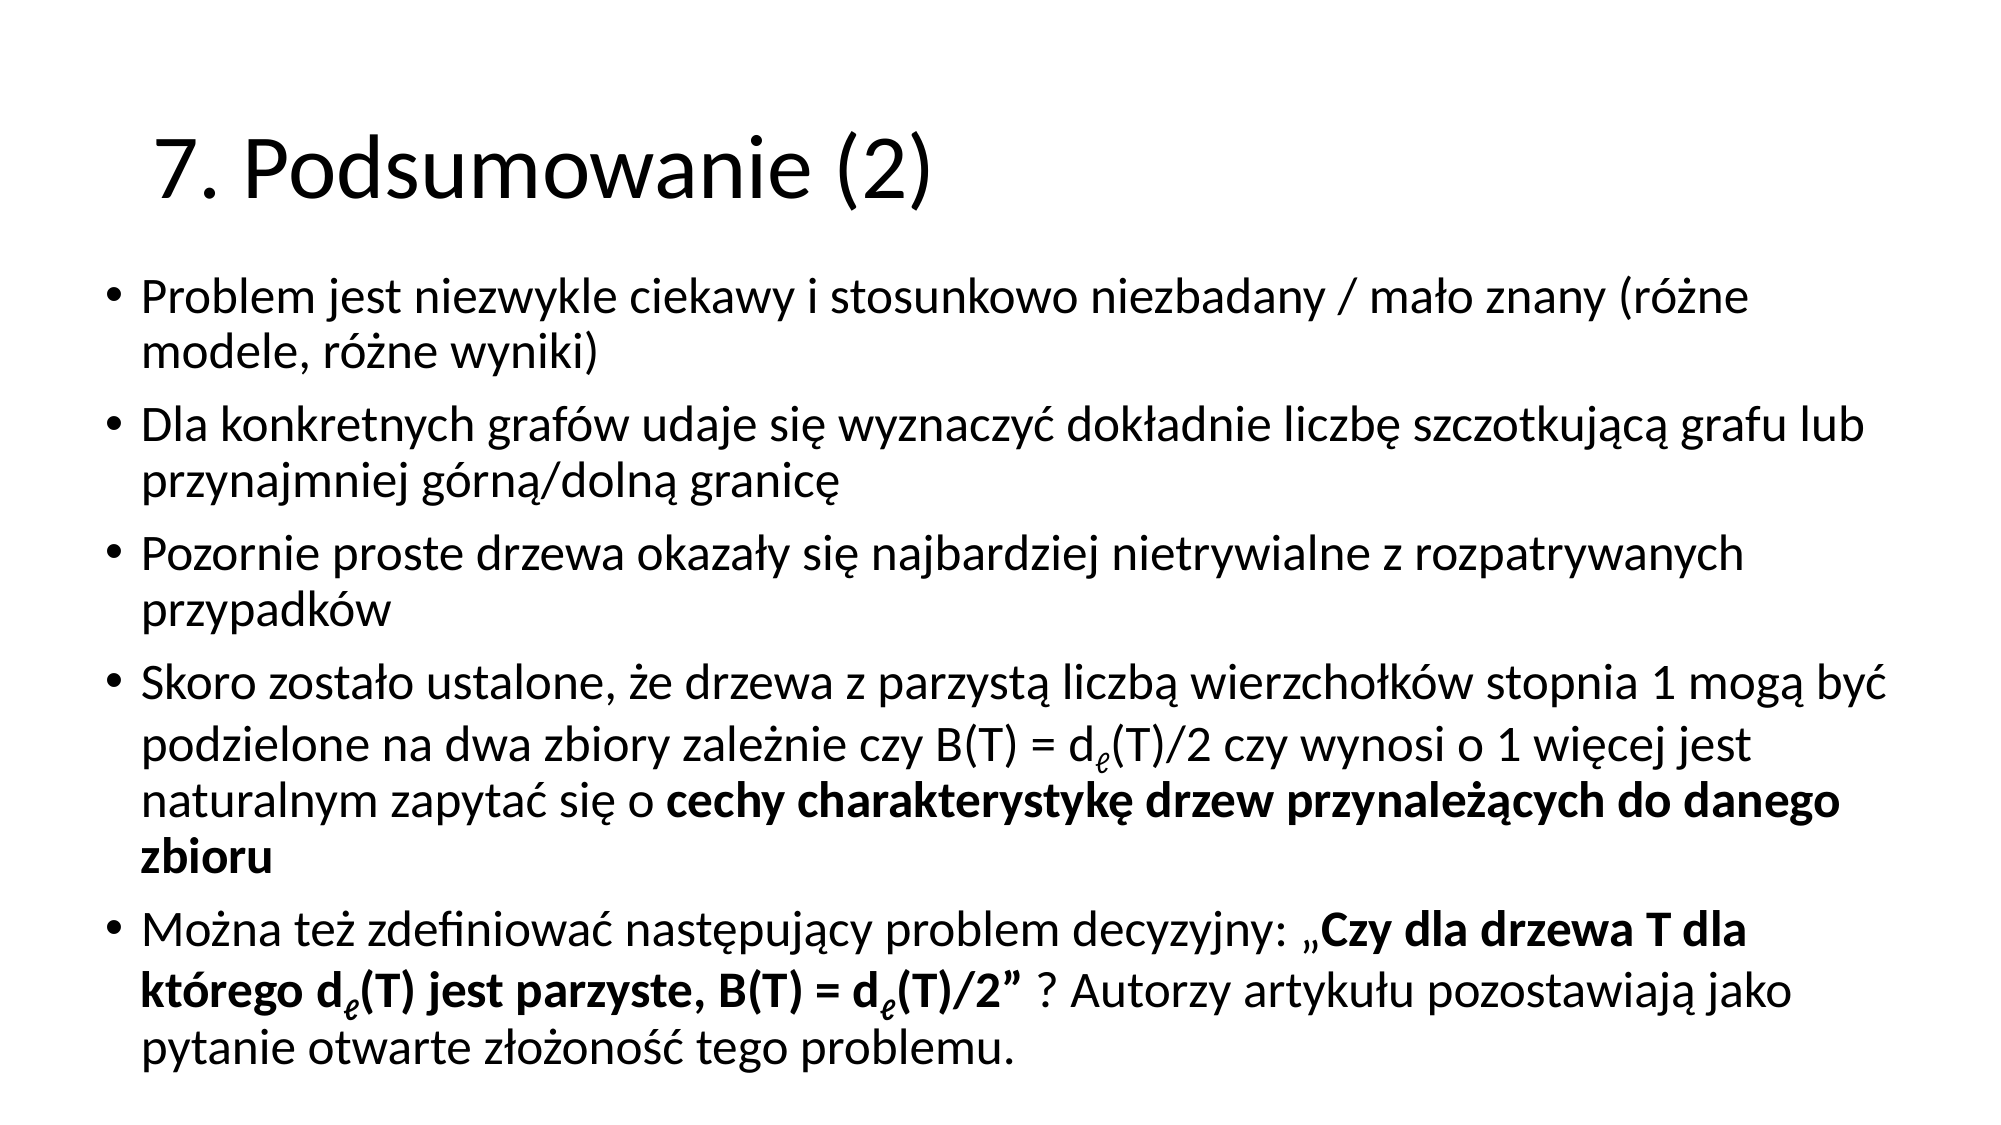

# 7. Podsumowanie (2)
Problem jest niezwykle ciekawy i stosunkowo niezbadany / mało znany (różne modele, różne wyniki)
Dla konkretnych grafów udaje się wyznaczyć dokładnie liczbę szczotkującą grafu lub przynajmniej górną/dolną granicę
Pozornie proste drzewa okazały się najbardziej nietrywialne z rozpatrywanych przypadków
Skoro zostało ustalone, że drzewa z parzystą liczbą wierzchołków stopnia 1 mogą być podzielone na dwa zbiory zależnie czy B(T) = dℓ(T)/2 czy wynosi o 1 więcej jest naturalnym zapytać się o cechy charakterystykę drzew przynależących do danego zbioru
Można też zdefiniować następujący problem decyzyjny: „Czy dla drzewa T dla którego dℓ(T) jest parzyste, B(T) = dℓ(T)/2” ? Autorzy artykułu pozostawiają jako pytanie otwarte złożoność tego problemu.